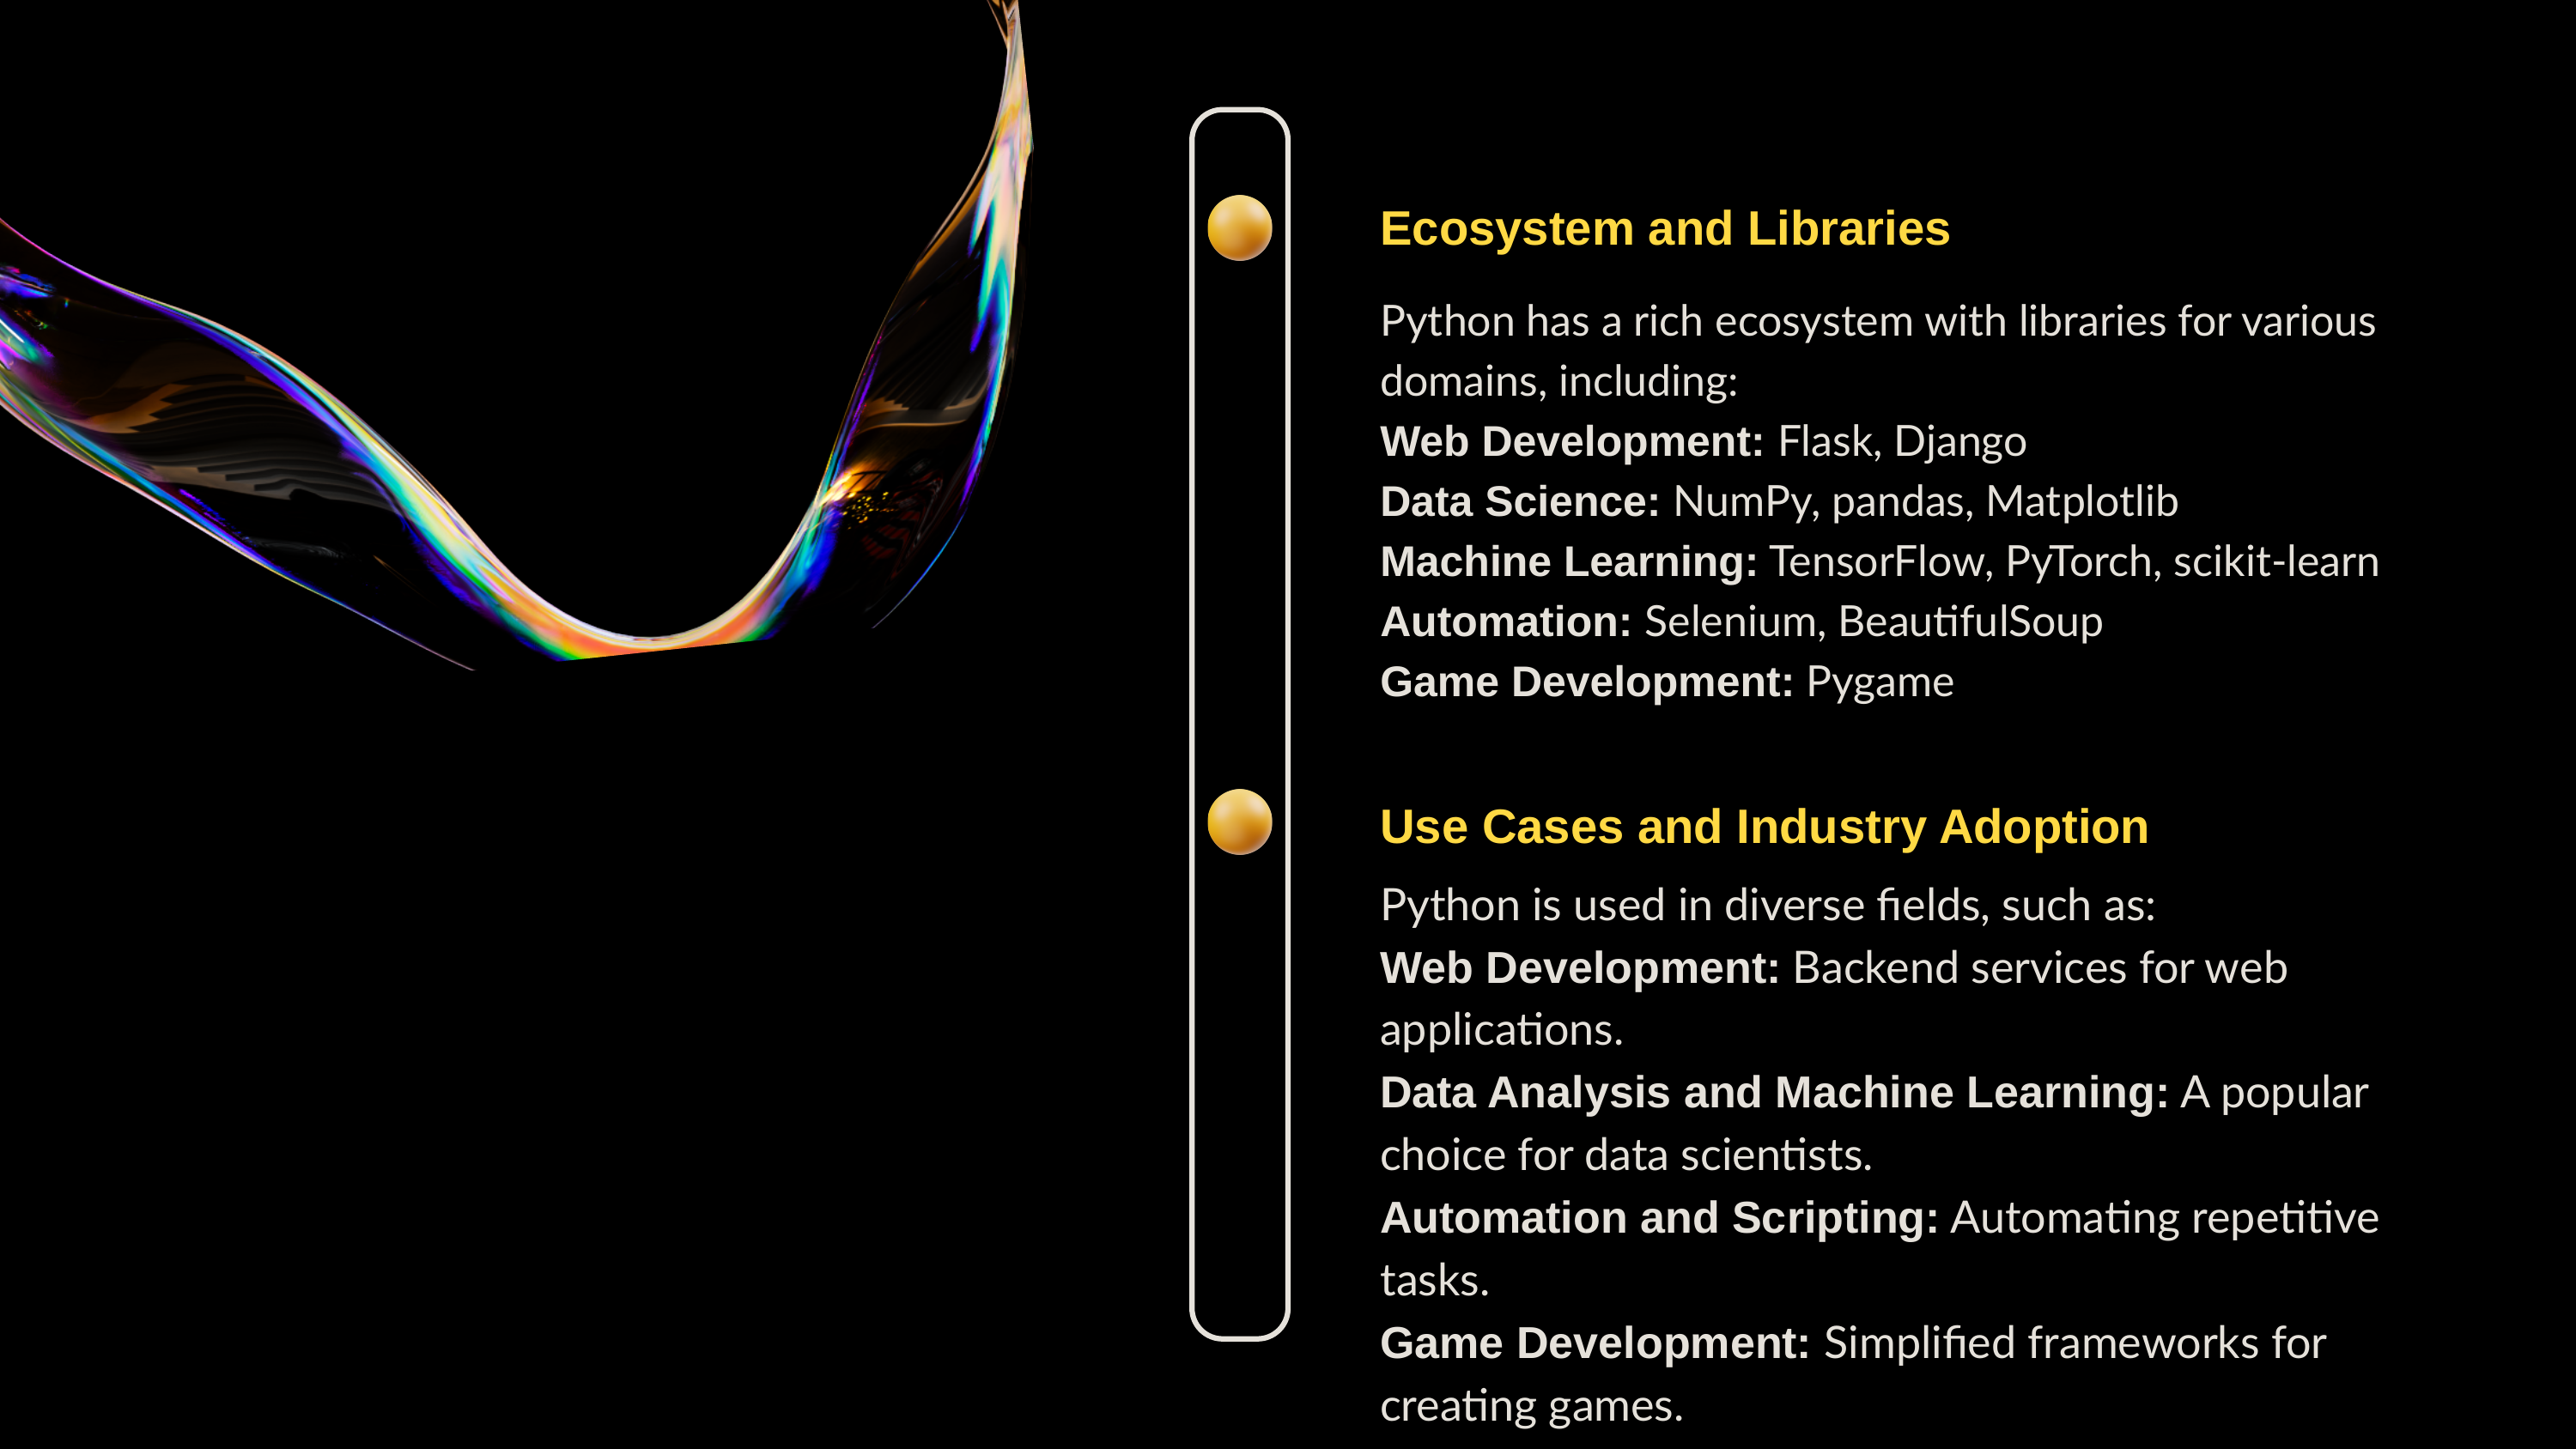

Ecosystem and Libraries

Python has a rich ecosystem with libraries for various domains, including:
Web Development: Flask, Django
Data Science: NumPy, pandas, Matplotlib
Machine Learning: TensorFlow, PyTorch, scikit-learn
Automation: Selenium, BeautifulSoup
Game Development: Pygame

Use Cases and Industry Adoption

Python is used in diverse fields, such as:
Web Development: Backend services for web applications.
Data Analysis and Machine Learning: A popular choice for data scientists.
Automation and Scripting: Automating repetitive tasks.
Game Development: Simplified frameworks for creating games.